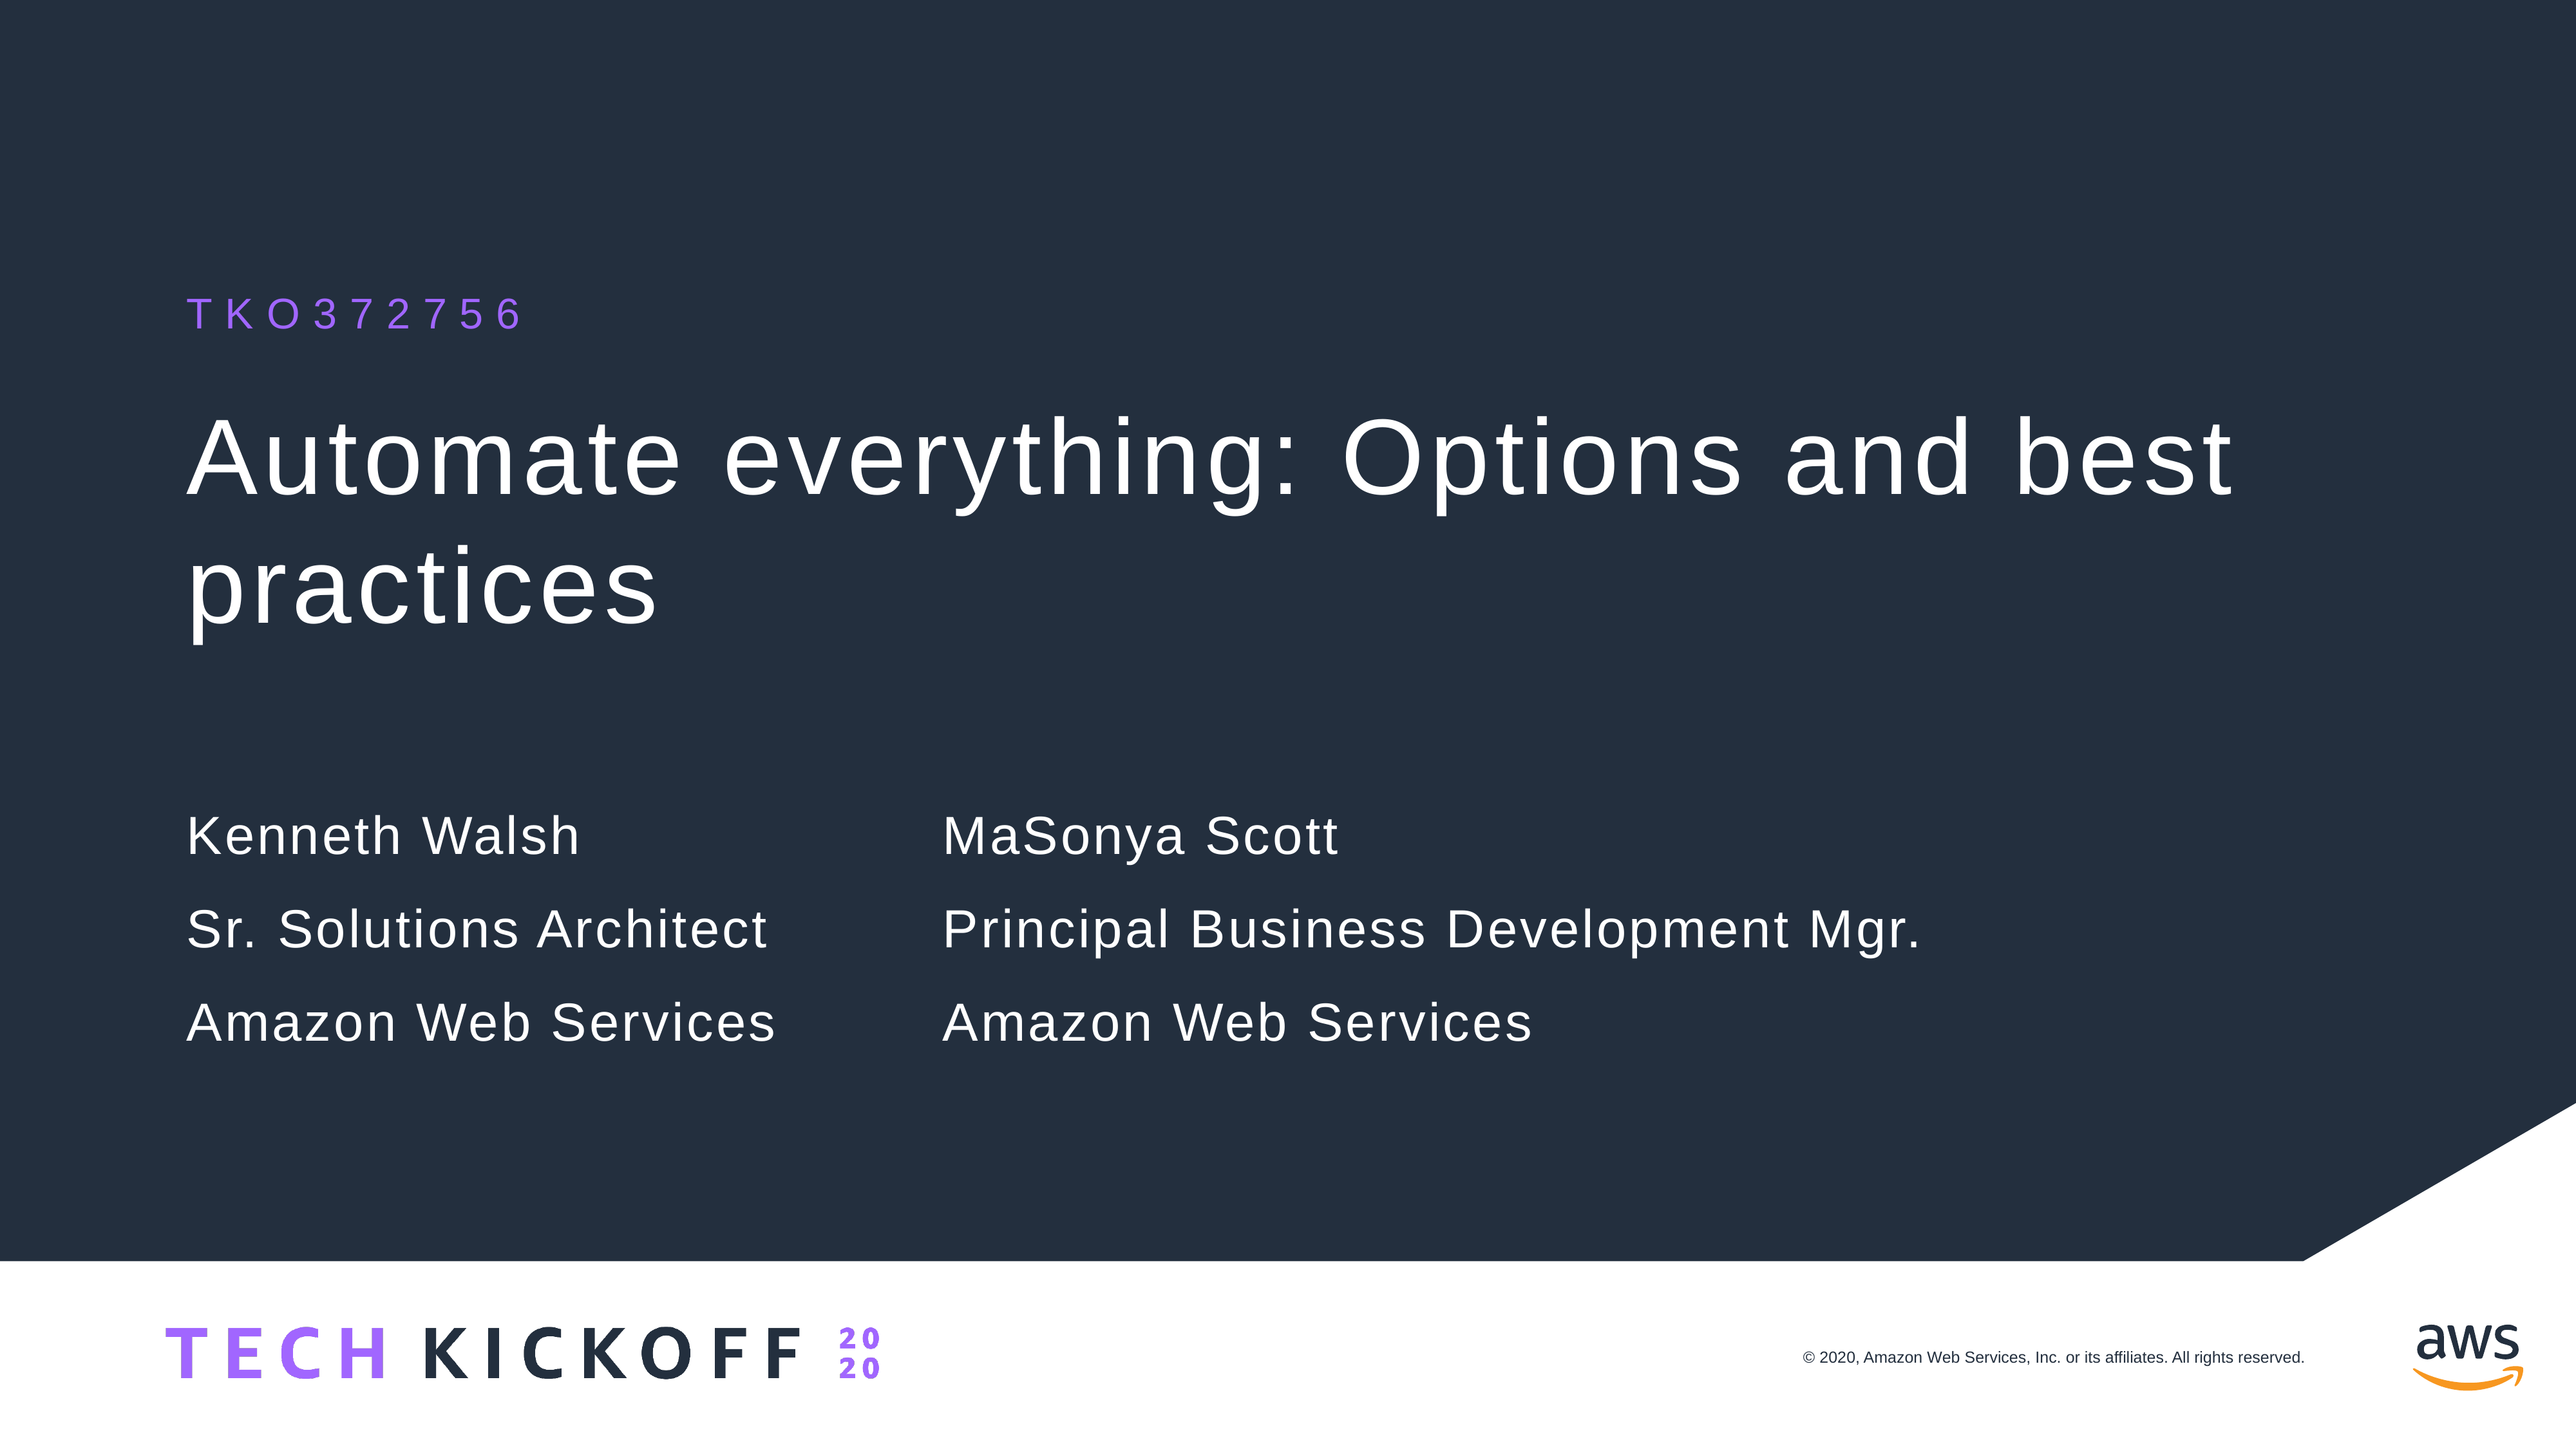

TKO372756
# Automate everything: Options and best practices
Kenneth Walsh
Sr. Solutions Architect
Amazon Web Services
MaSonya Scott
Principal Business Development Mgr.
Amazon Web Services
© 2020, Amazon Web Services, Inc. or its affiliates. All rights reserved.